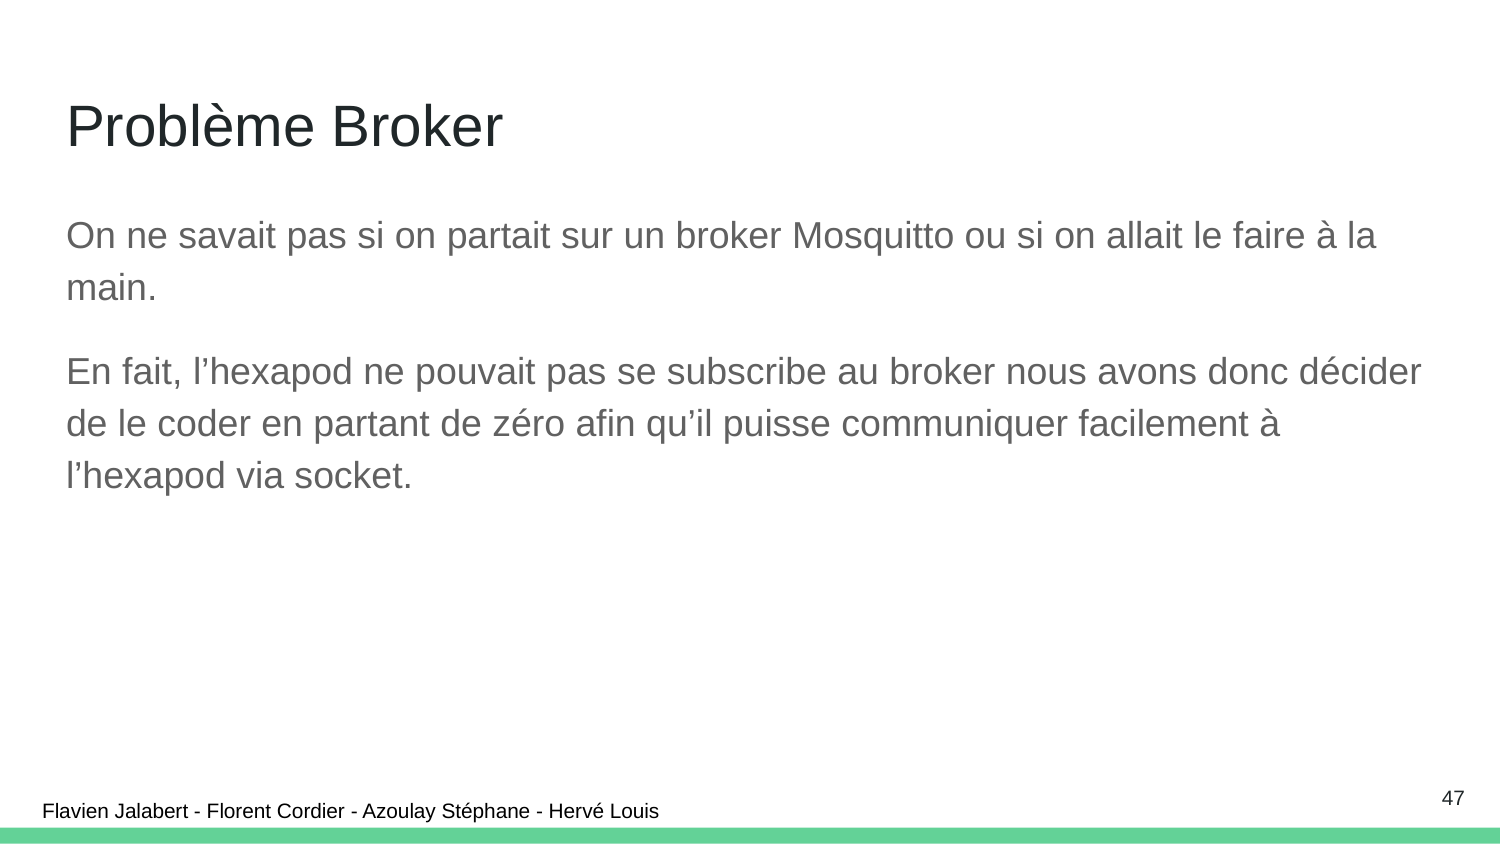

# Problème Broker
On ne savait pas si on partait sur un broker Mosquitto ou si on allait le faire à la main.
En fait, l’hexapod ne pouvait pas se subscribe au broker nous avons donc décider de le coder en partant de zéro afin qu’il puisse communiquer facilement à l’hexapod via socket.
47